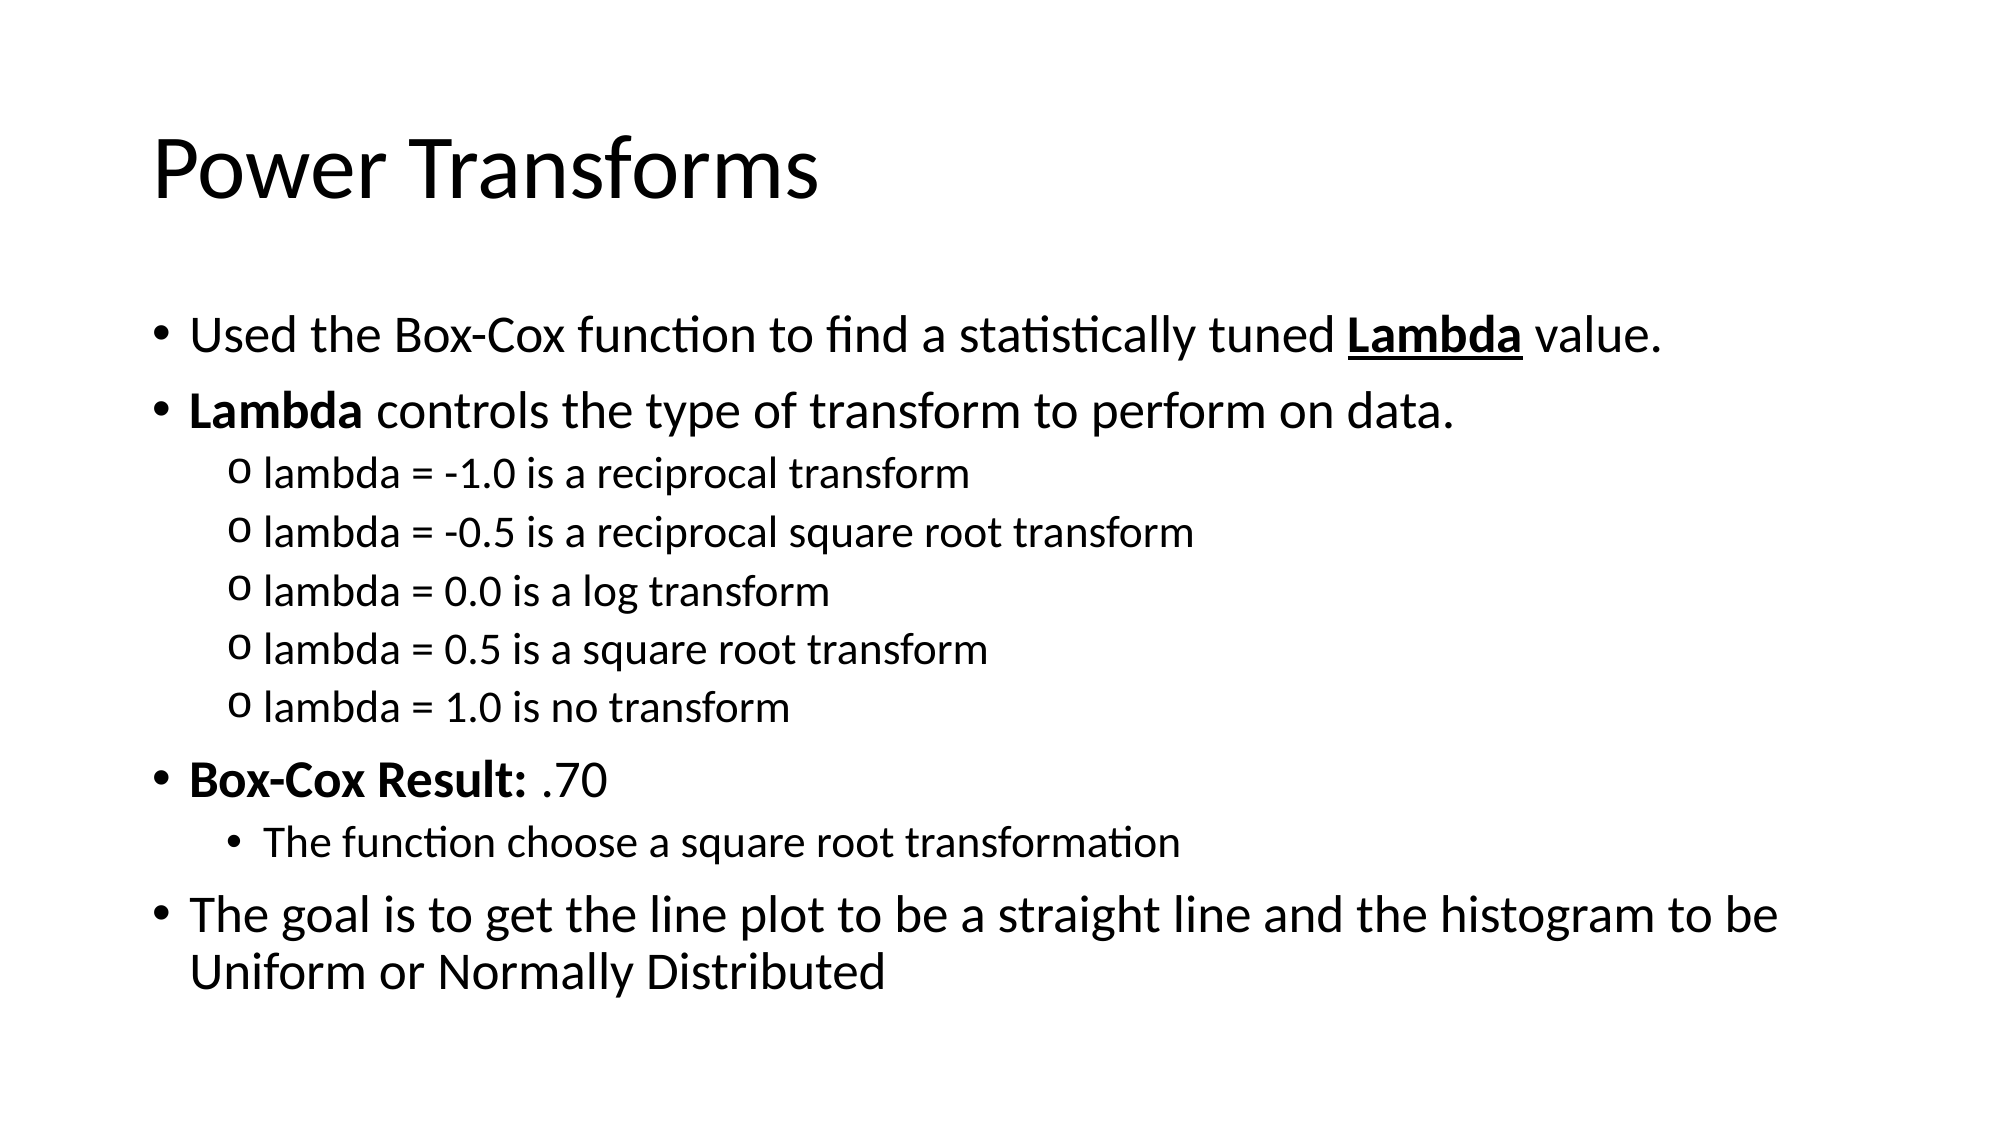

# Power Transforms
Used the Box-Cox function to find a statistically tuned Lambda value.
Lambda controls the type of transform to perform on data.
lambda = -1.0 is a reciprocal transform
lambda = -0.5 is a reciprocal square root transform
lambda = 0.0 is a log transform
lambda = 0.5 is a square root transform
lambda = 1.0 is no transform
Box-Cox Result: .70
The function choose a square root transformation
The goal is to get the line plot to be a straight line and the histogram to be Uniform or Normally Distributed